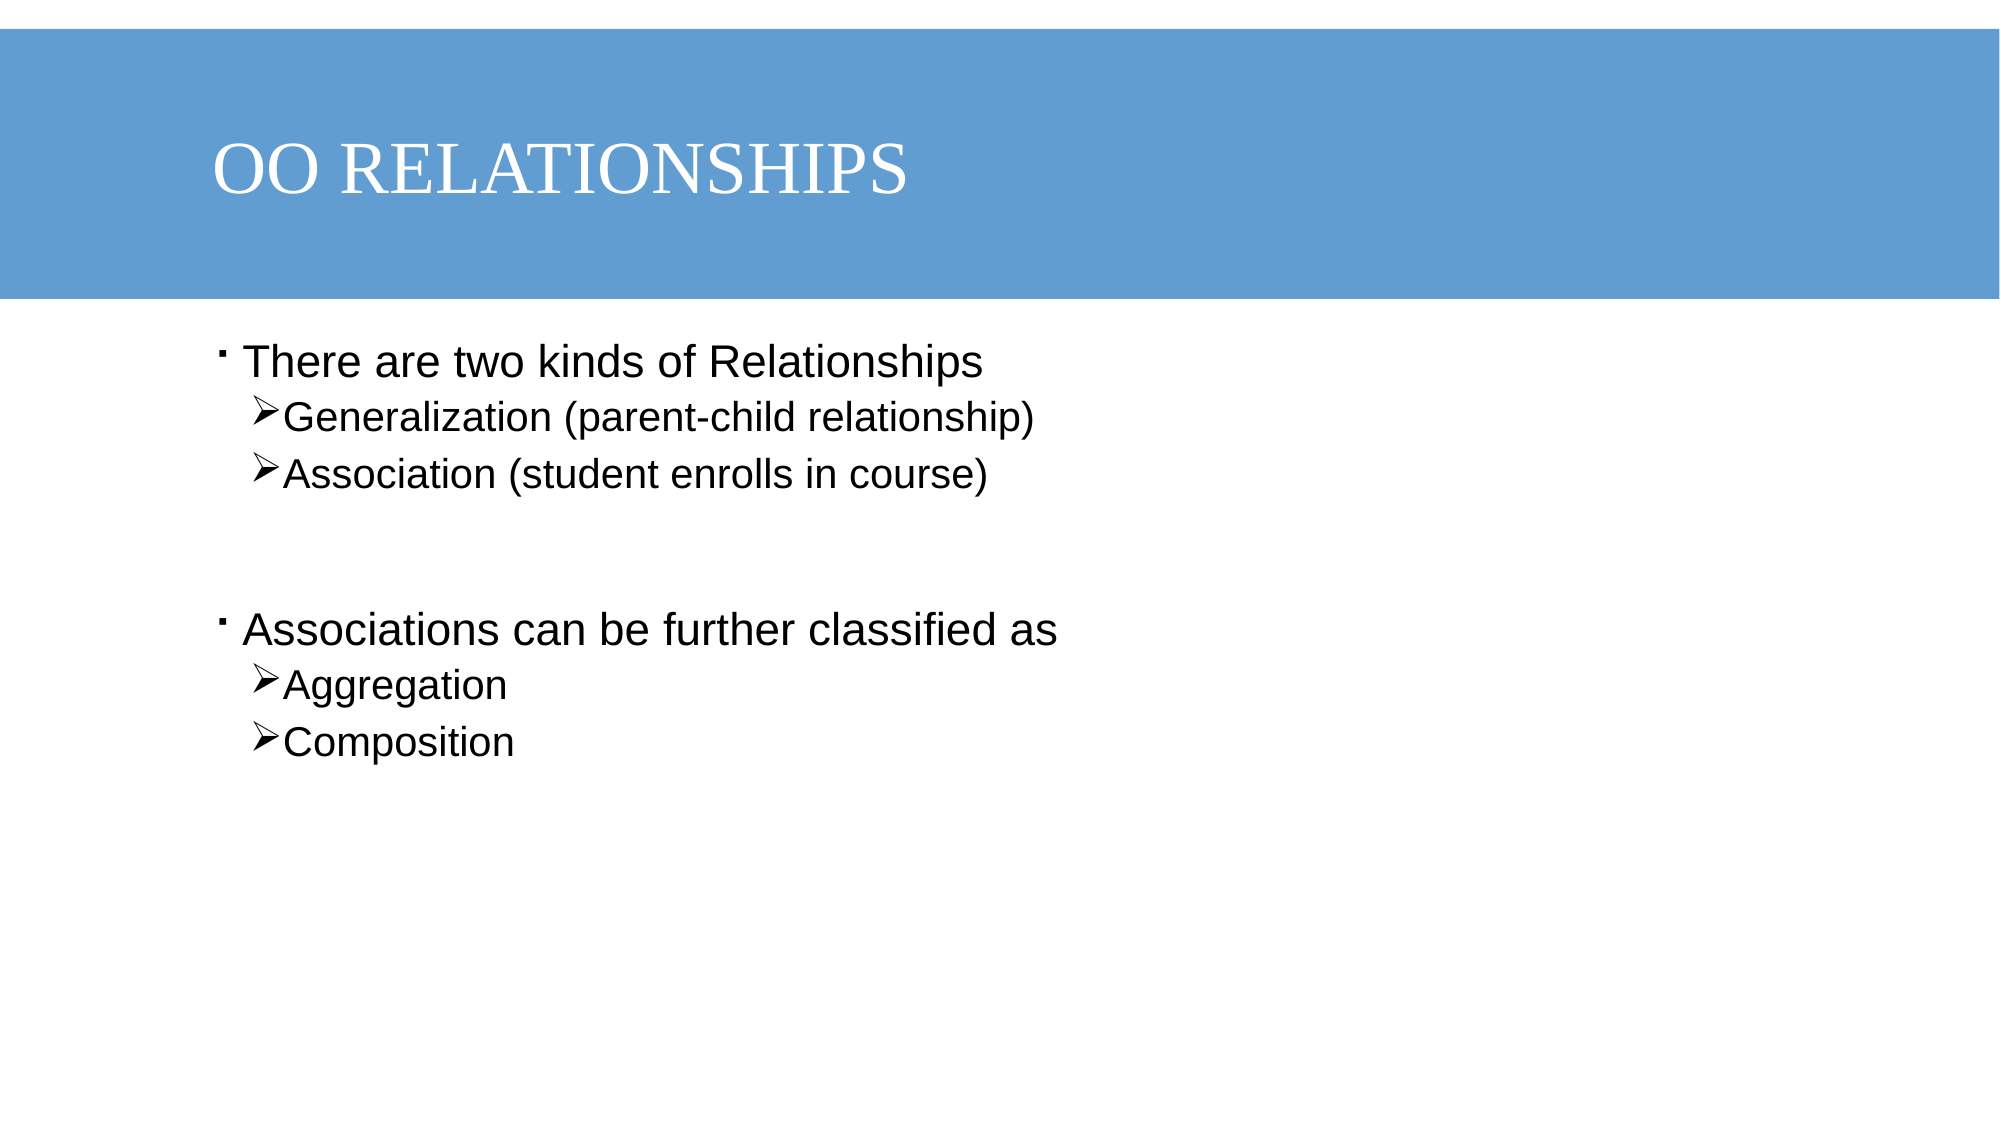

# OO Relationships
There are two kinds of Relationships
Generalization (parent-child relationship)
Association (student enrolls in course)

Associations can be further classified as
Aggregation
Composition